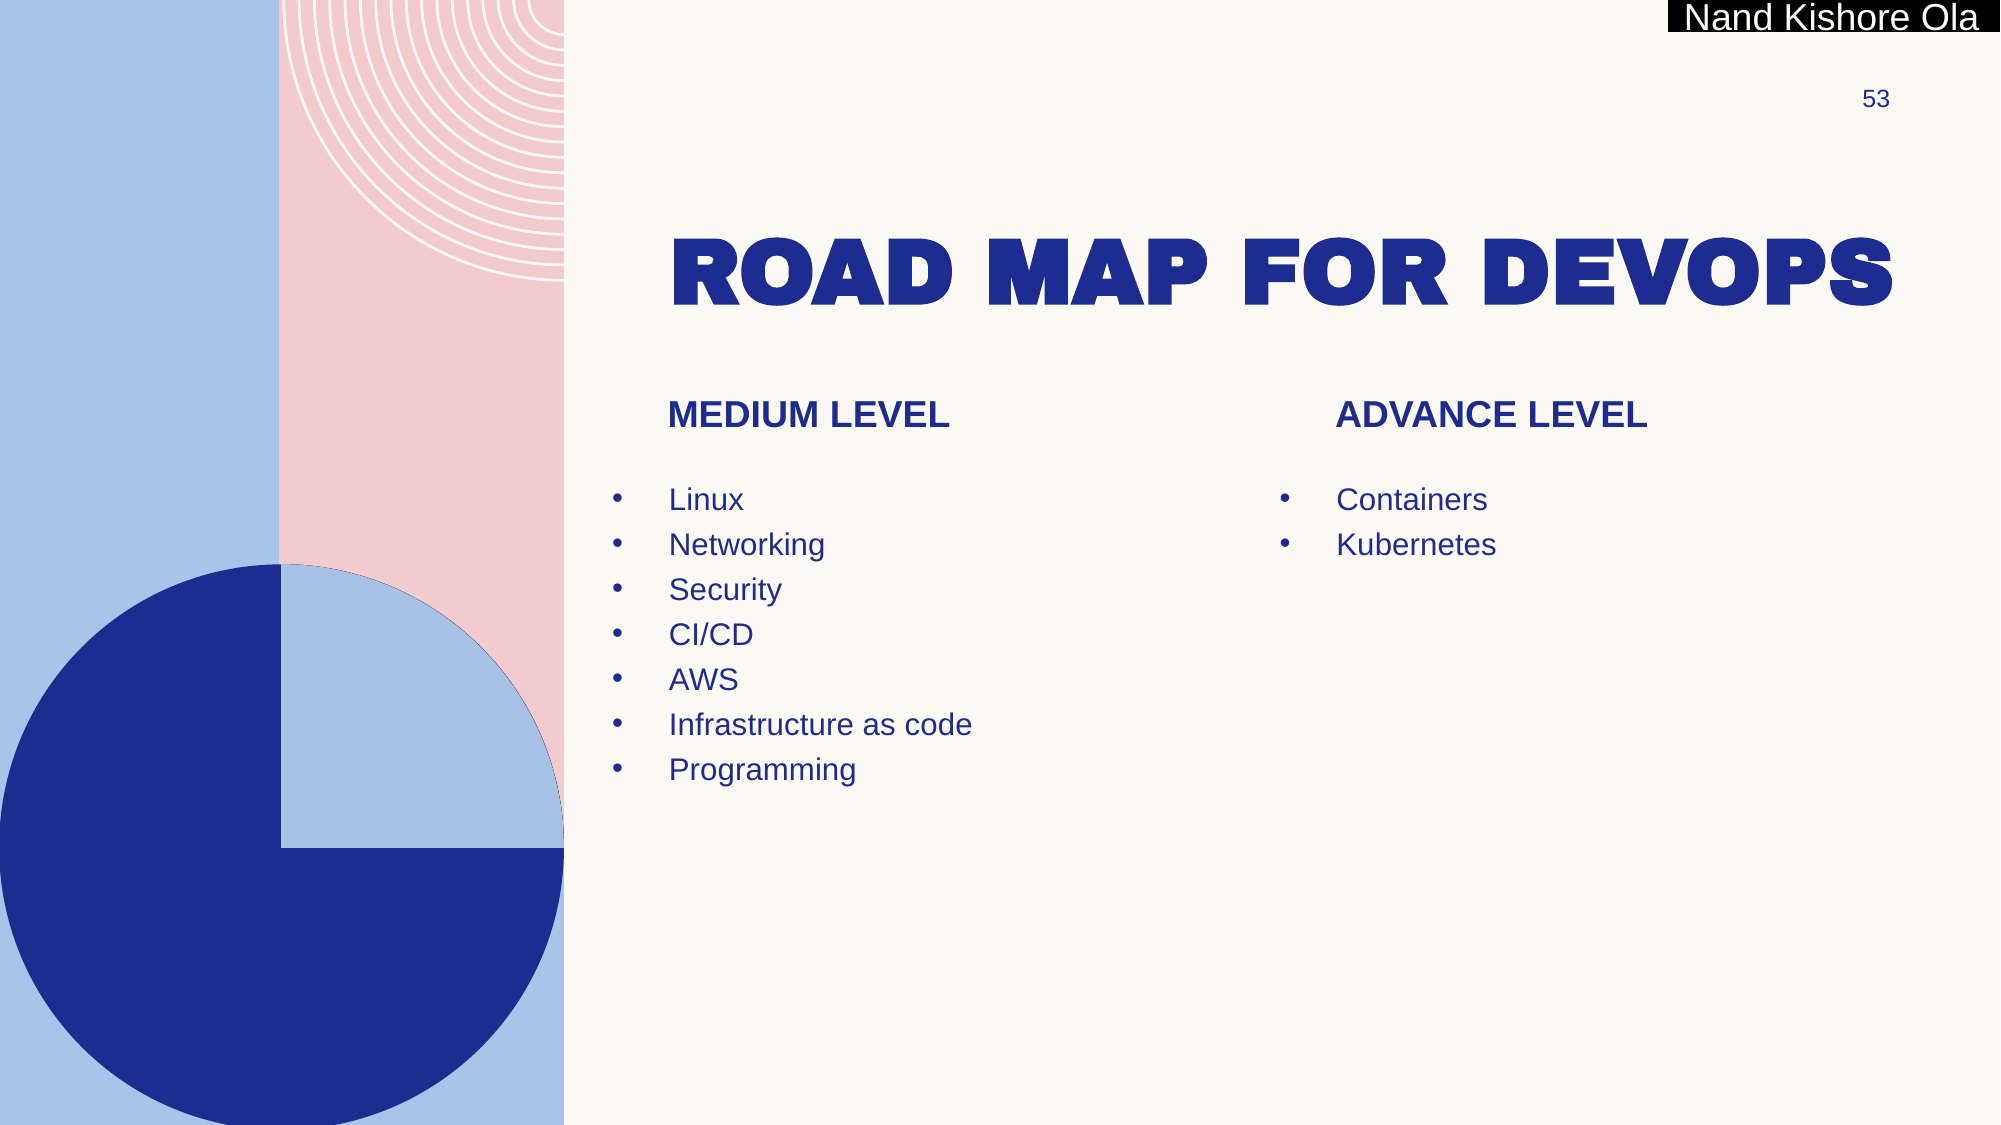

Nand Kishore Ola​
53
# Road map for devops
Medium level
Advance level
Linux
Networking
Security
CI/CD
AWS
Infrastructure as code
Programming

Containers
Kubernetes